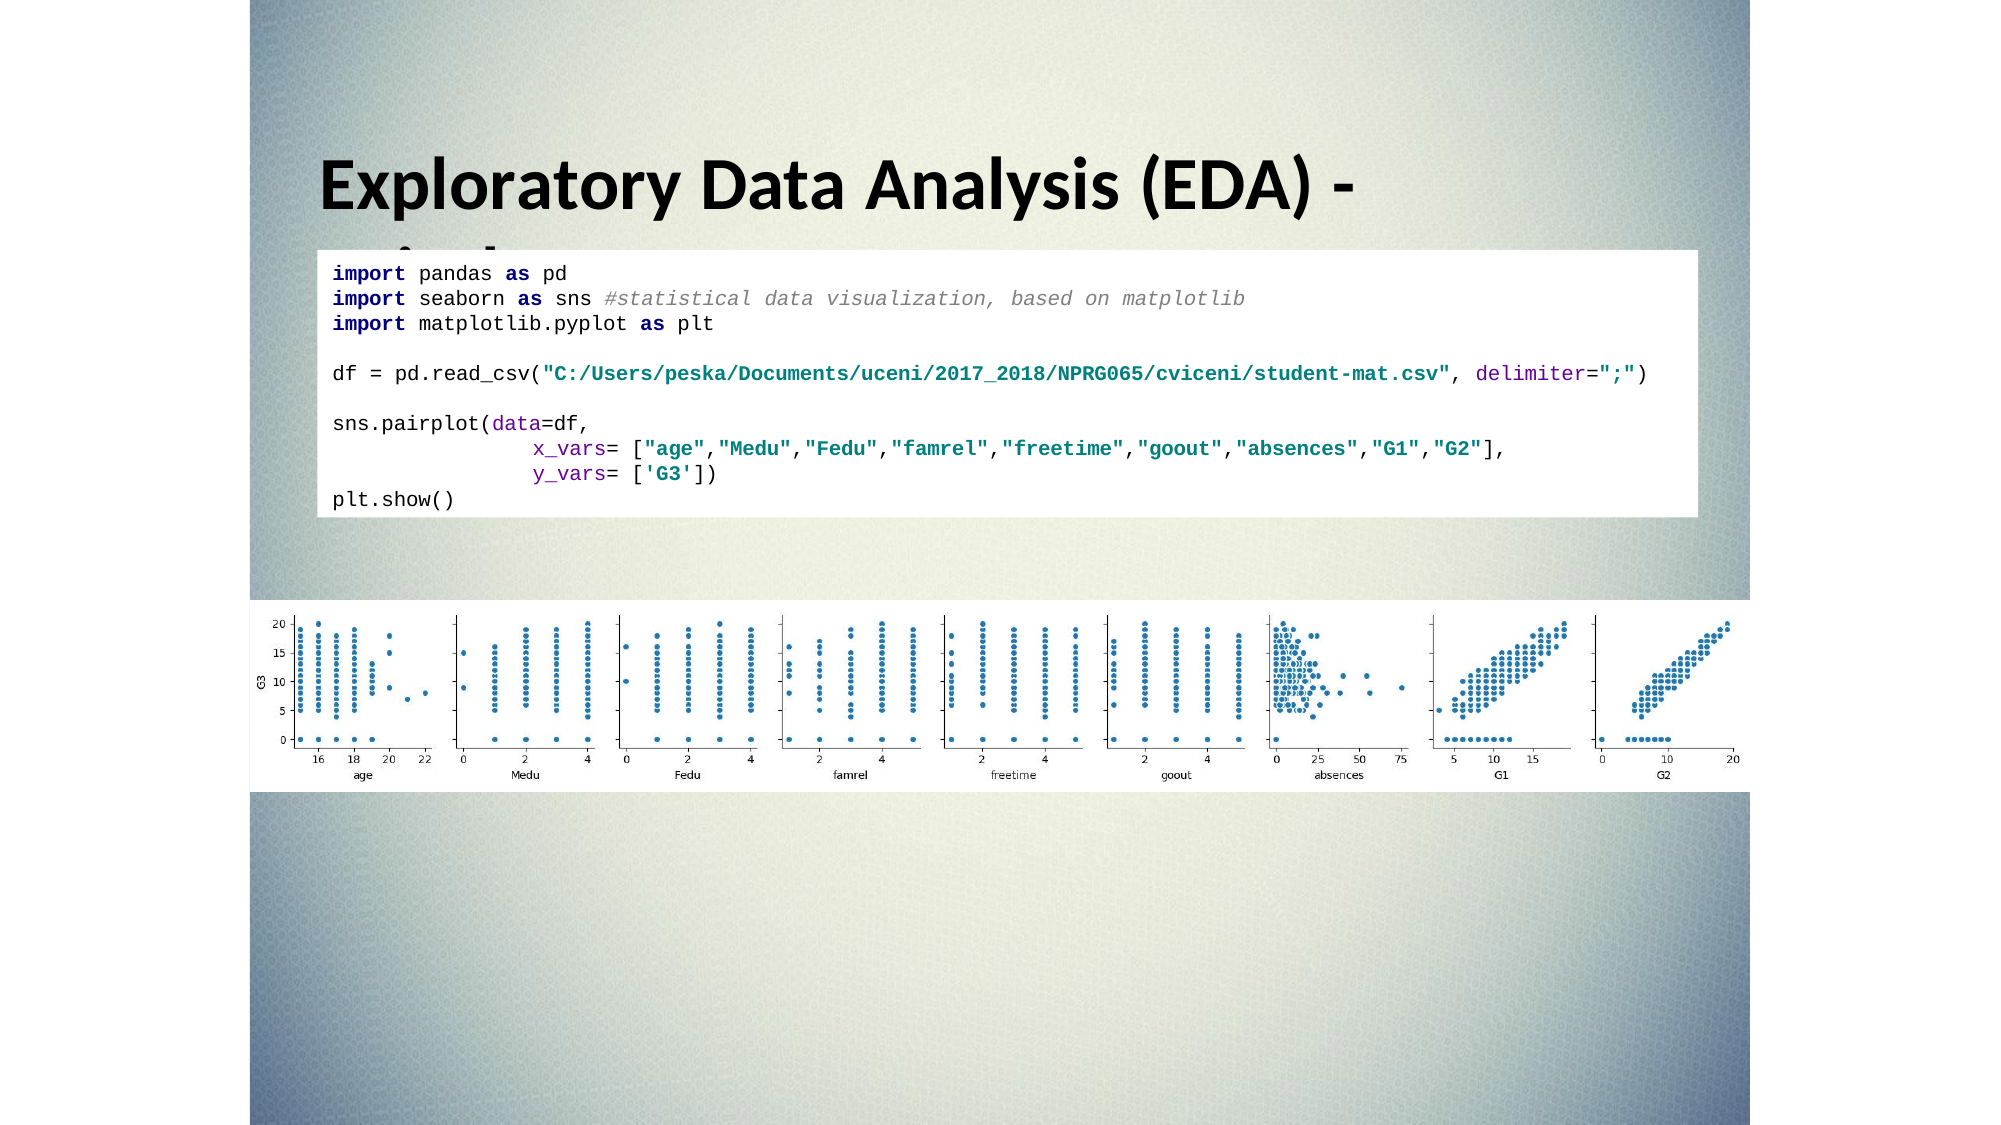

Exploratory Data Analysis (EDA) - pairplot

import  pandas  as  pd
import  seaborn  as  sns  #statistical  data  visualization,  based  on  matplotlib
import  matplotlib.pyplot  as  plt
df  =  pd.read_csv("C:/Users/peska/Documents/uceni/2017_2018/NPRG065/cviceni/student-mat.csv",  delimiter=";") sns.pairplot(data=df,
x_vars=  ["age","Medu","Fedu","famrel","freetime","goout","absences","G1","G2"], y_vars=  ['G3'])
plt.show()